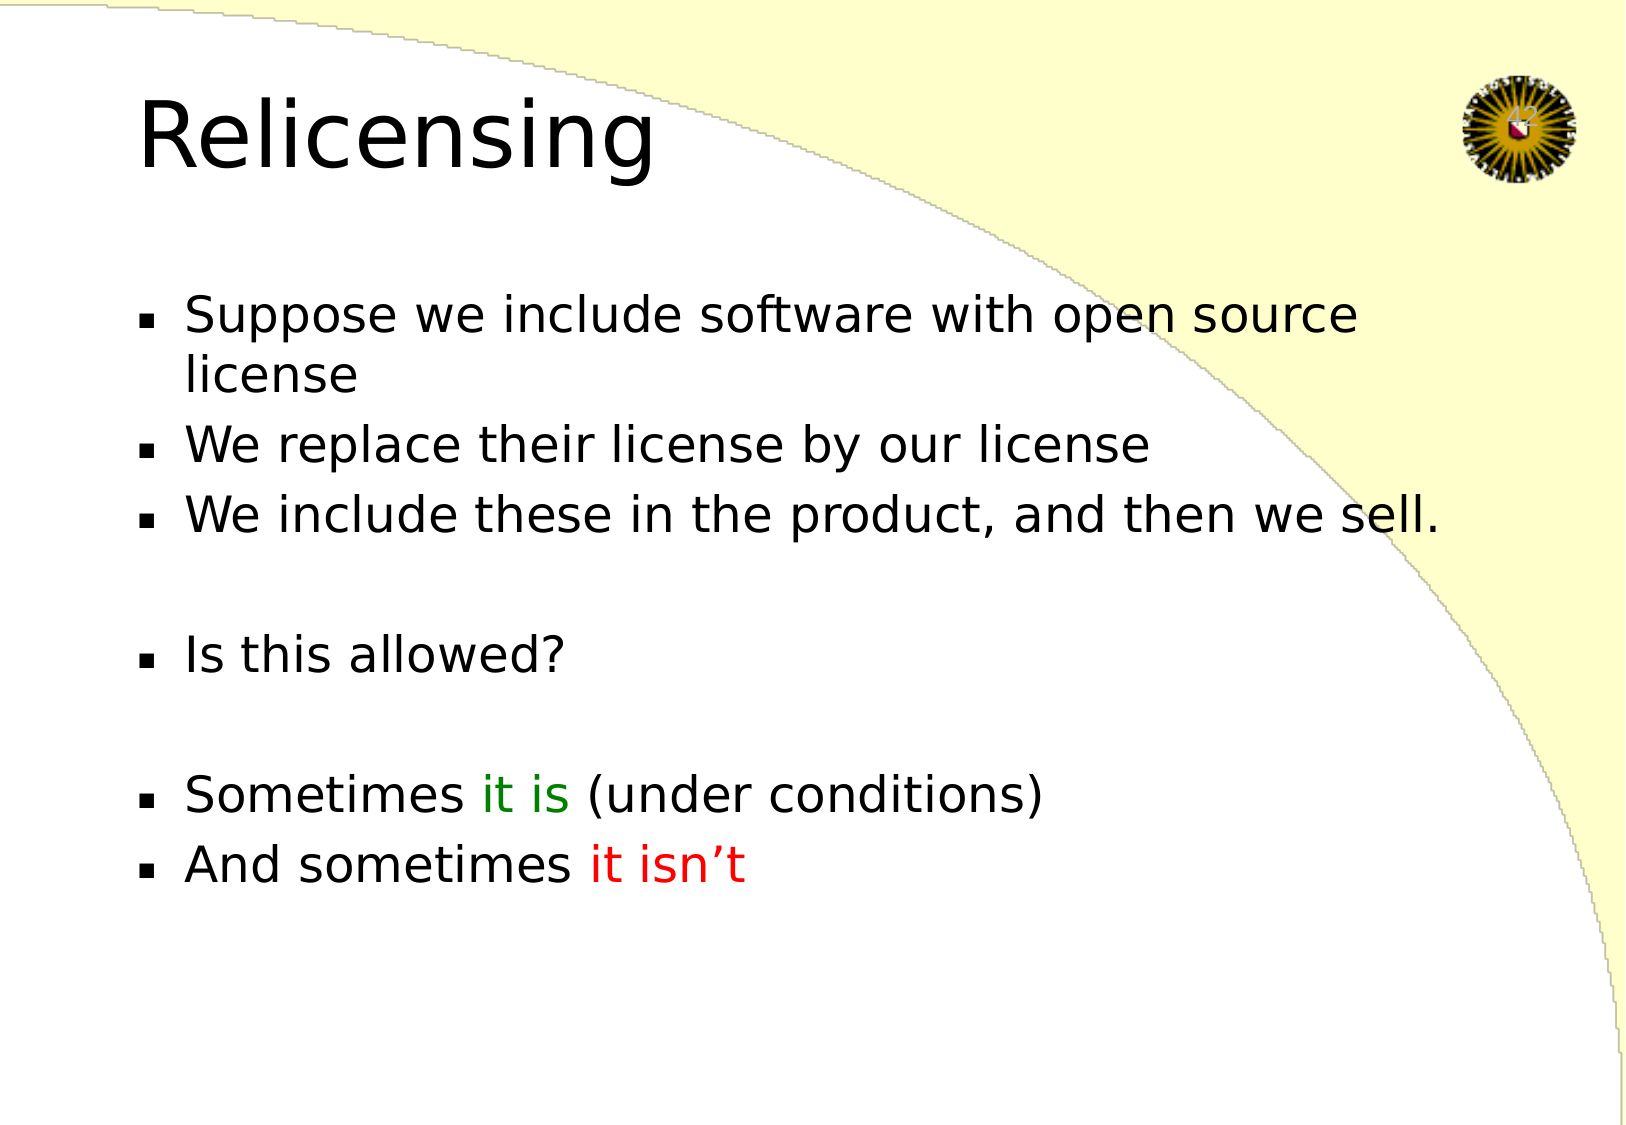

Relicensing
42
Suppose we include software with open source license
We replace their license by our license
We include these in the product, and then we sell.

Is this allowed?

Sometimes it is (under conditions)
And sometimes it isn’t